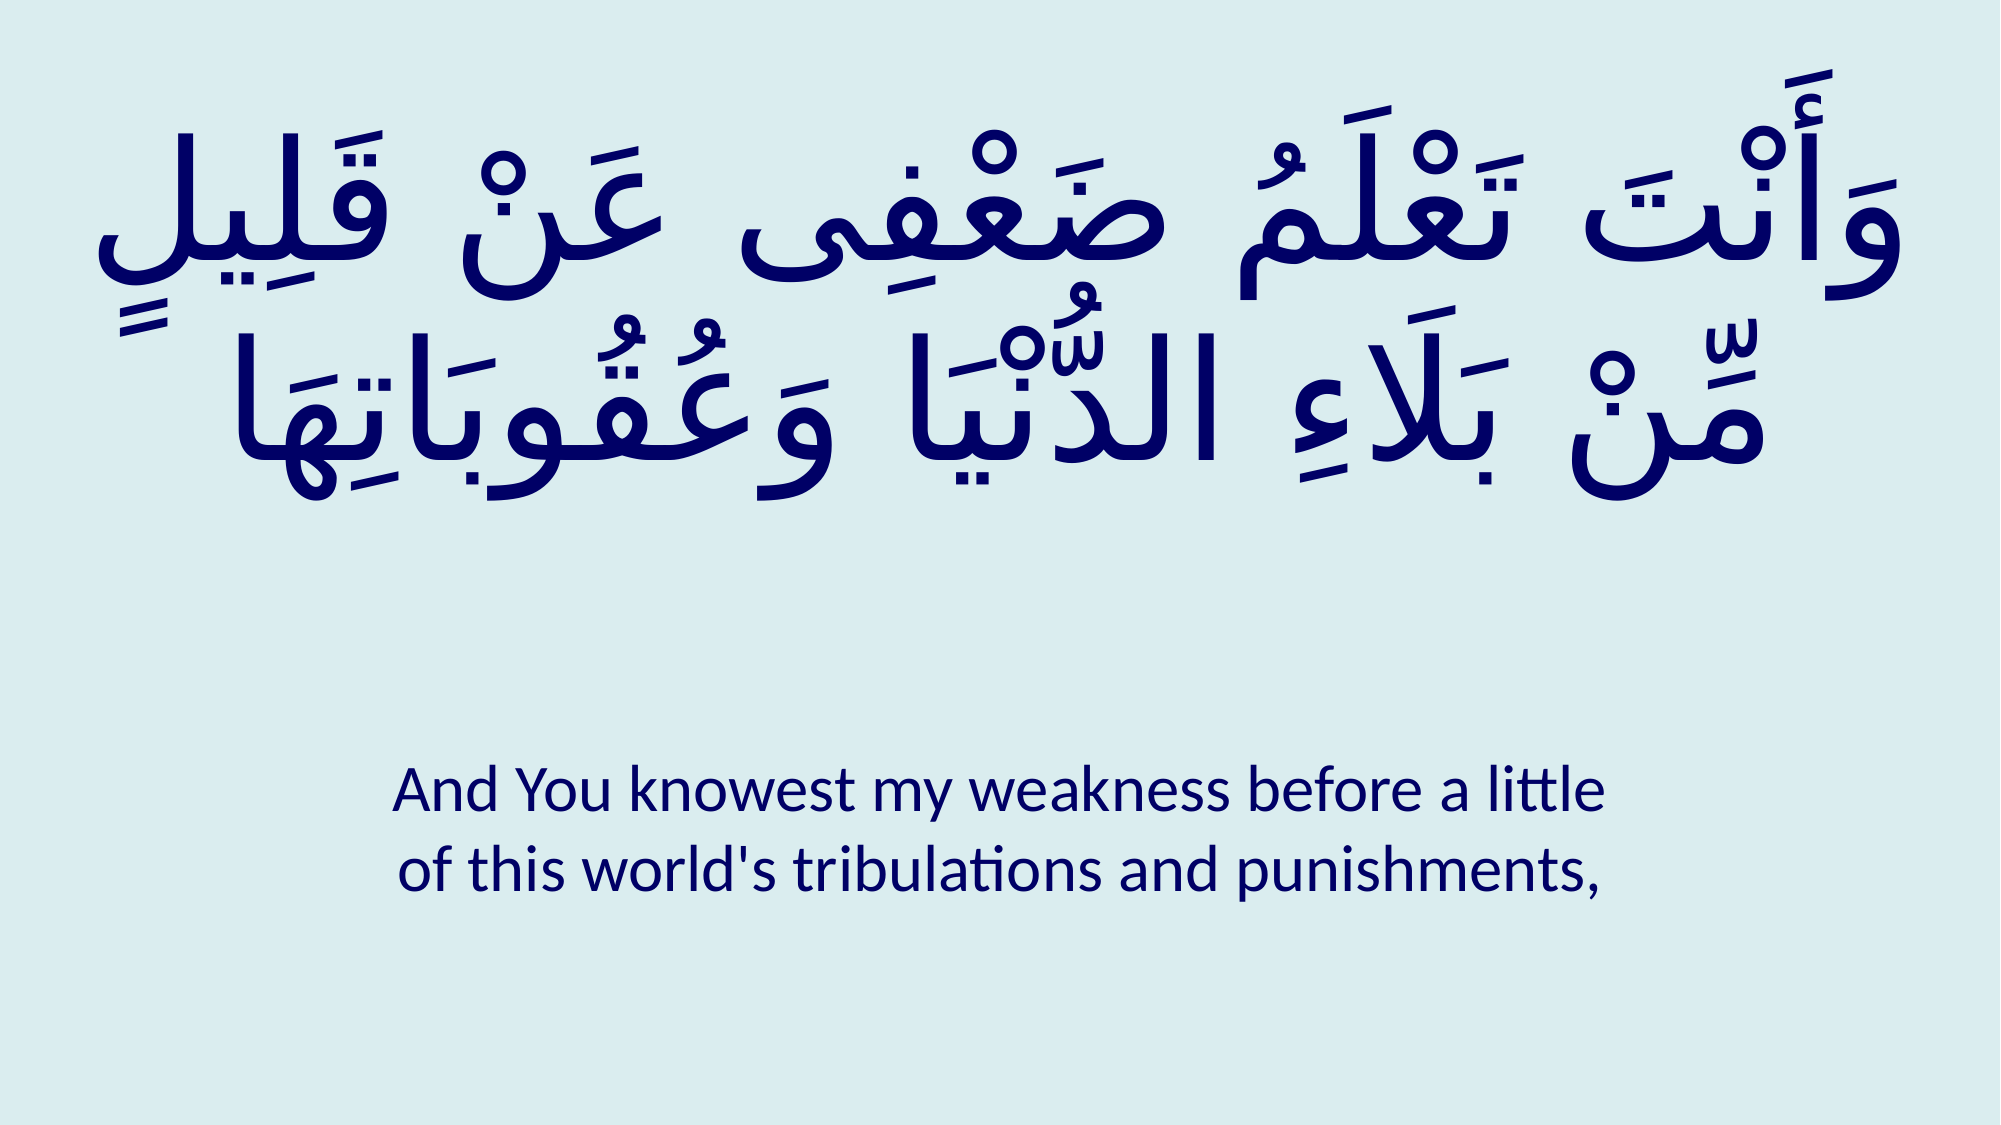

# وَأَنْتَ تَعْلَمُ ضَعْفِى عَنْ قَلِيلٍ مِّنْ بَلَاءِ الدُّنْیَا وَعُقُوبَاتِهَا
And You knowest my weakness before a little of this world's tribulations and punishments,